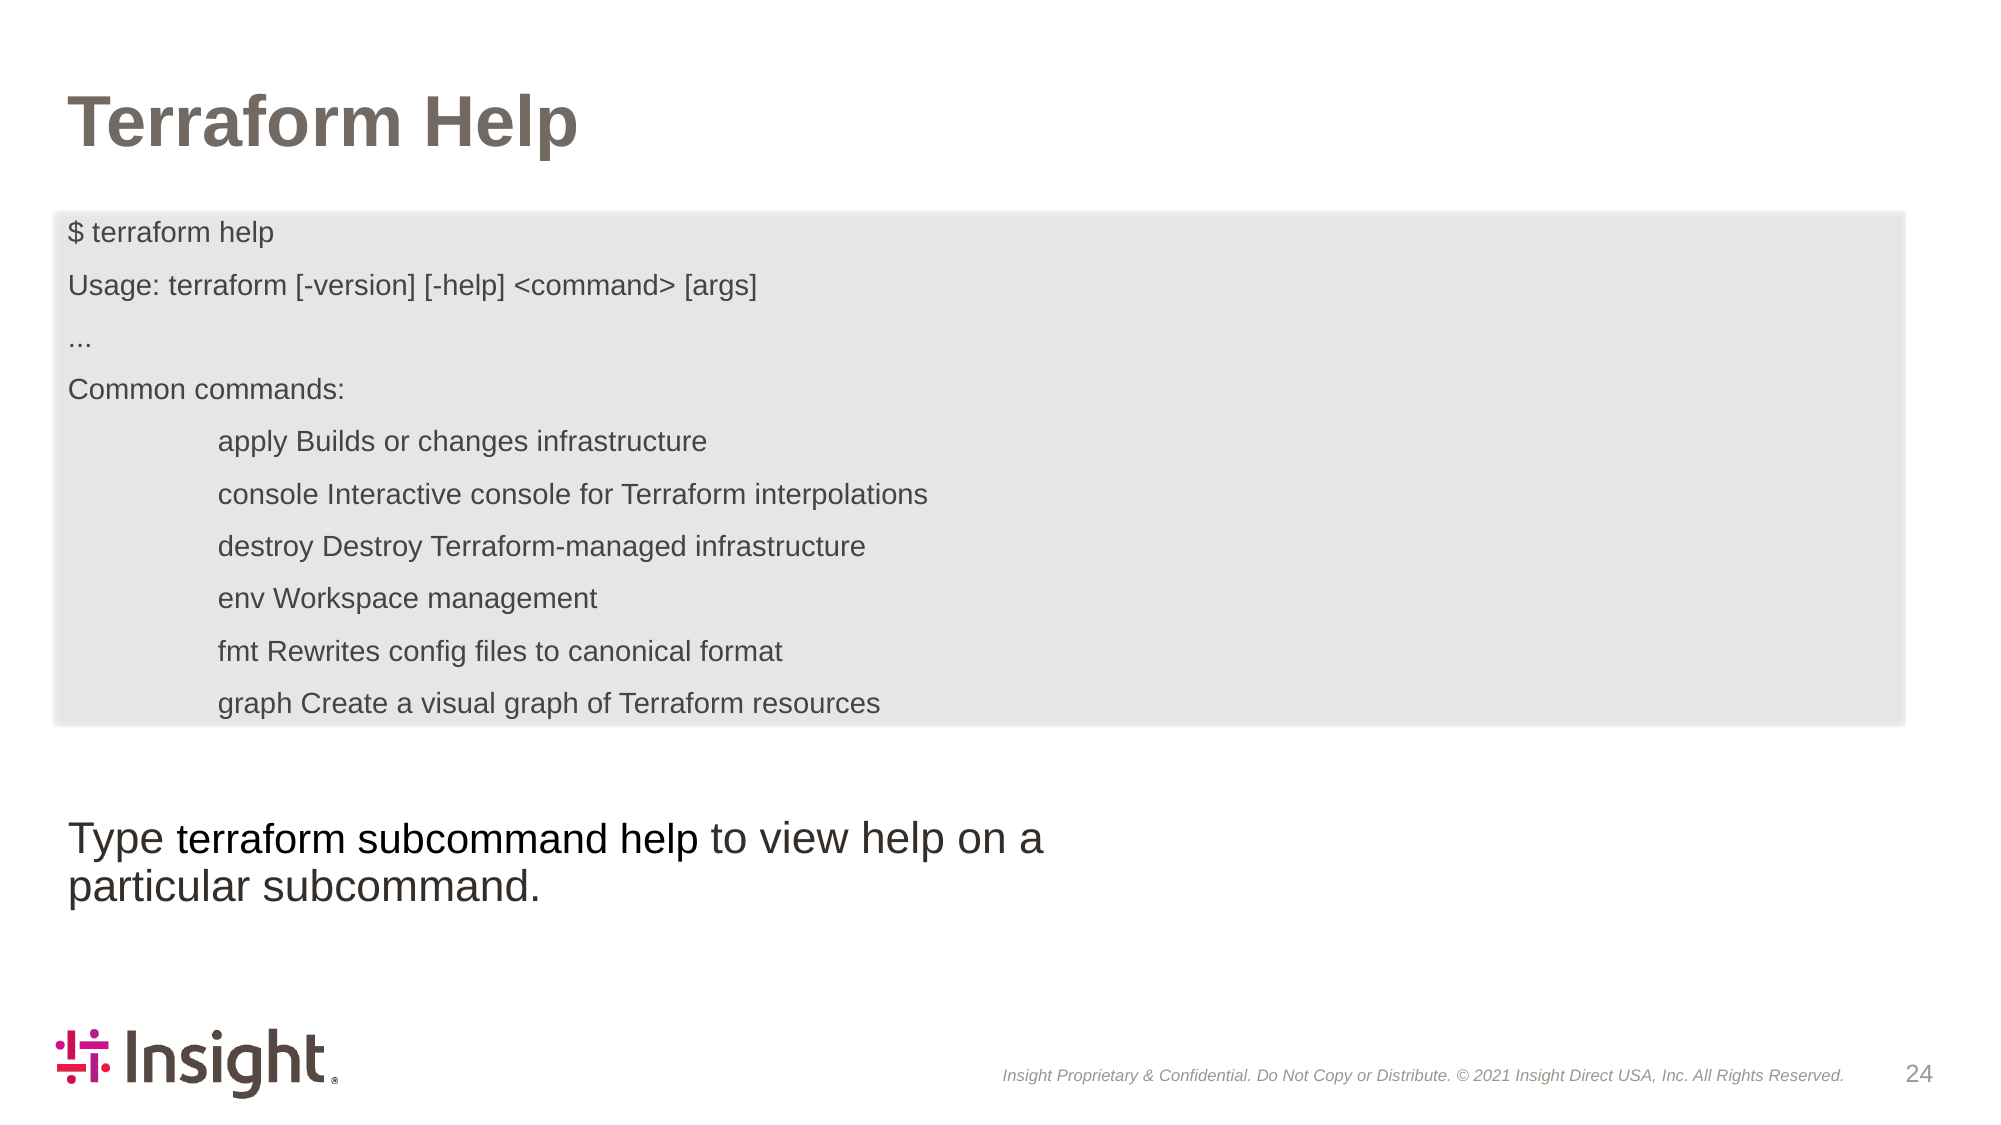

# Terraform Help
$ terraform help
Usage: terraform [-version] [-help] <command> [args]
...
Common commands:
	apply Builds or changes infrastructure
	console Interactive console for Terraform interpolations
	destroy Destroy Terraform-managed infrastructure
	env Workspace management
	fmt Rewrites config files to canonical format
	graph Create a visual graph of Terraform resources

Type terraform subcommand help to view help on a particular subcommand.